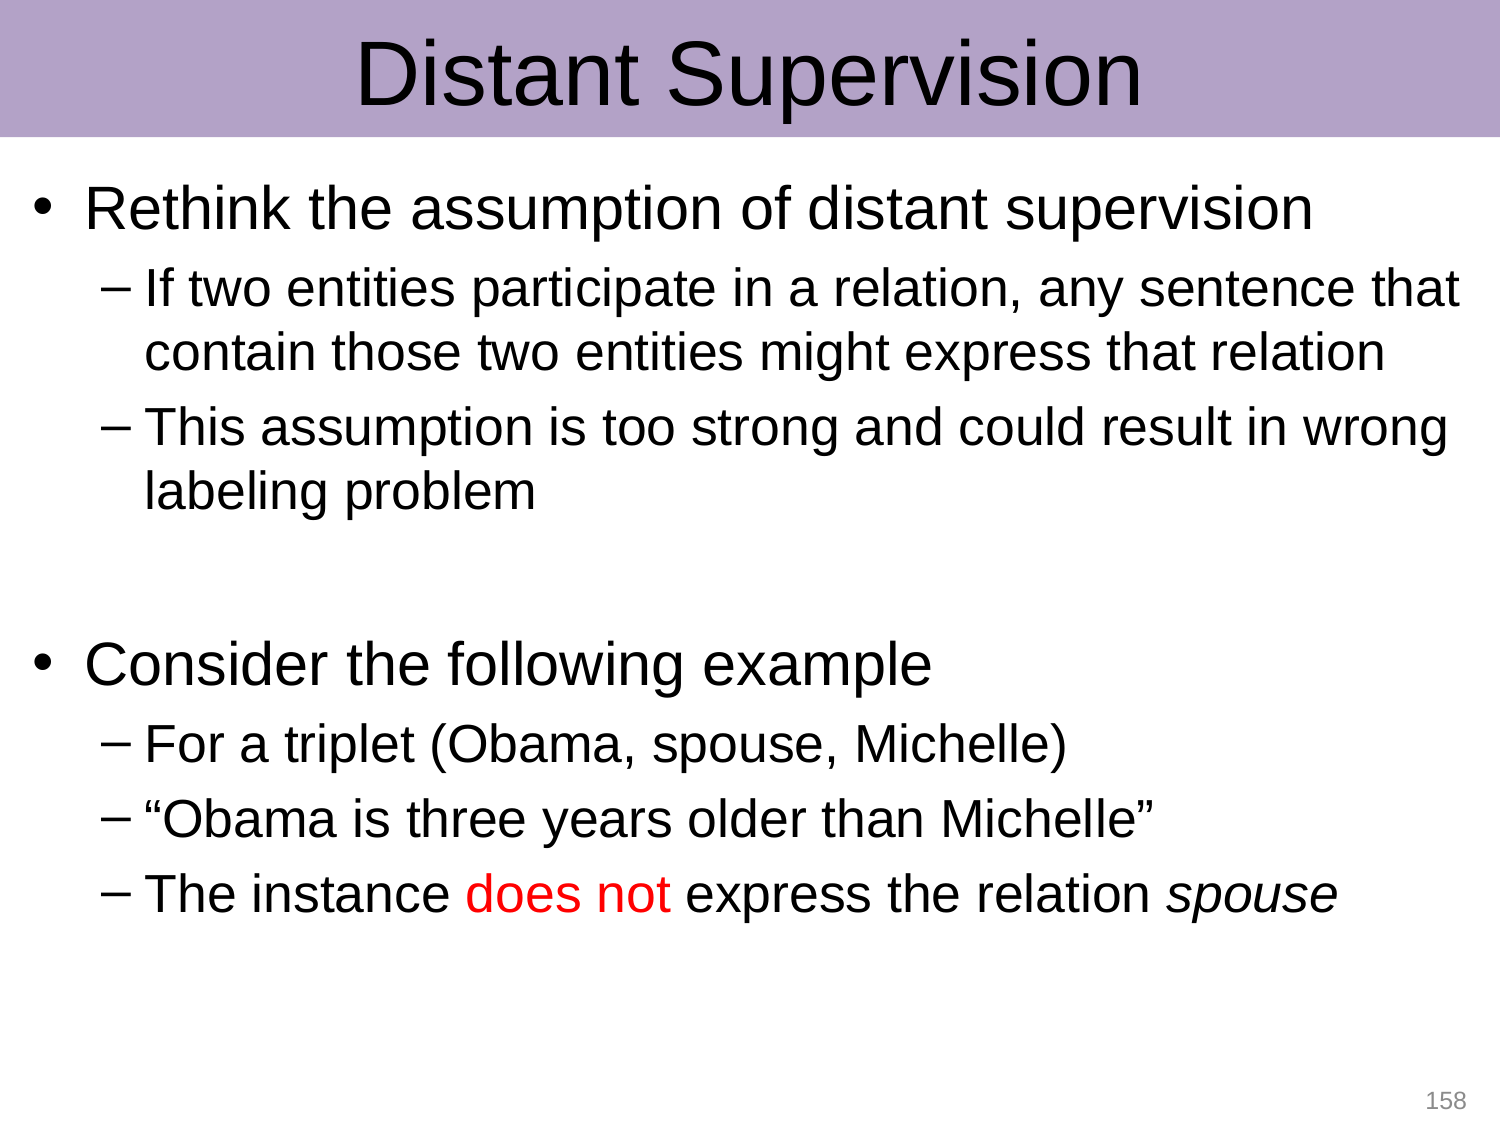

# Distant Supervision
Rethink the assumption of distant supervision
If two entities participate in a relation, any sentence that contain those two entities might express that relation
This assumption is too strong and could result in wrong labeling problem

Consider the following example
For a triplet (Obama, spouse, Michelle)
“Obama is three years older than Michelle”
The instance does not express the relation spouse

158